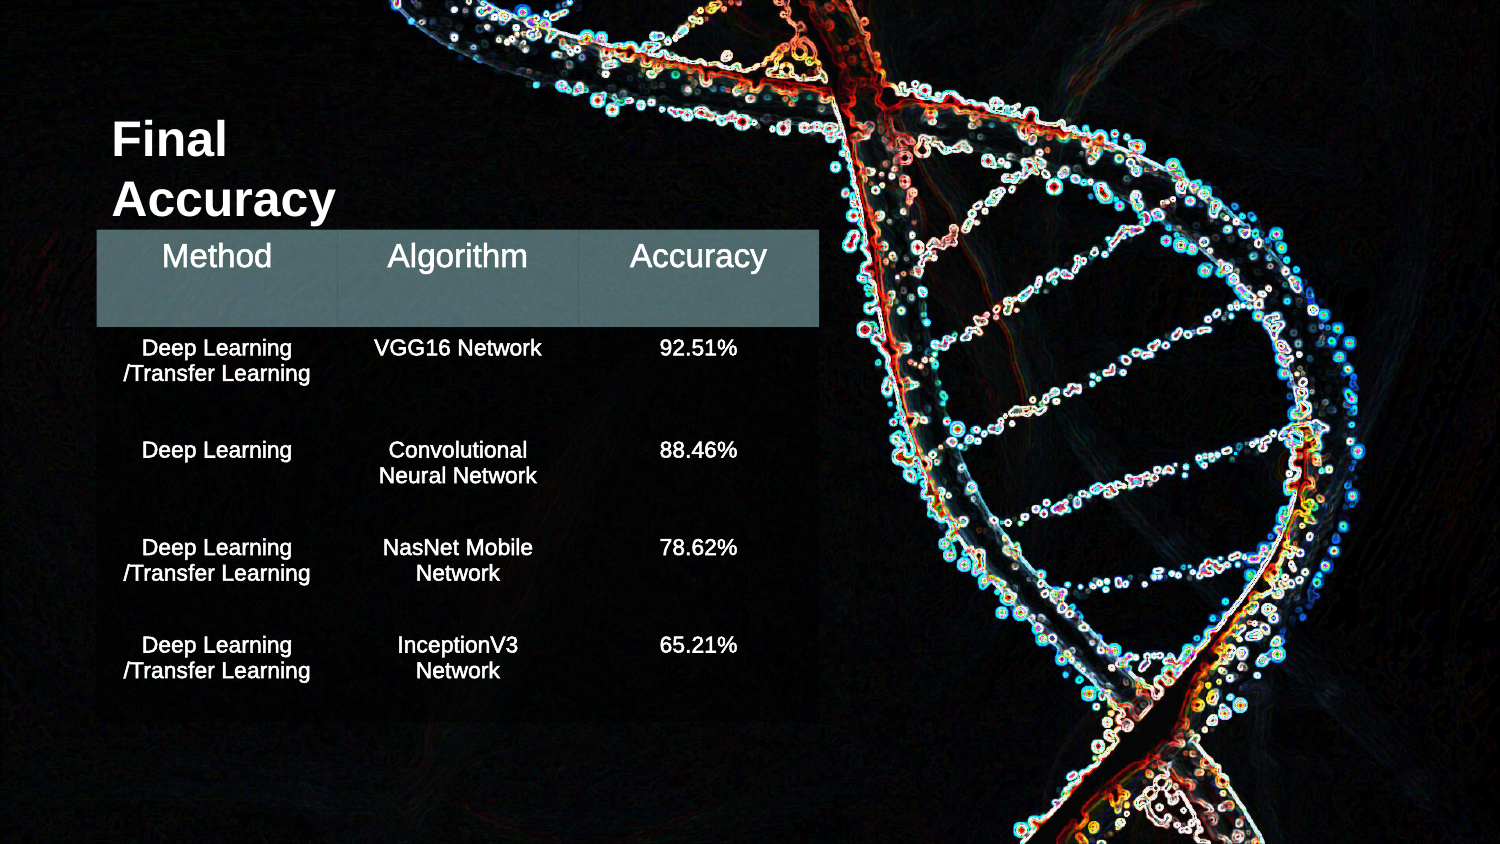

Final Accuracy
| Method | Algorithm | Accuracy |
| --- | --- | --- |
| Deep Learning /Transfer Learning | VGG16 Network | 92.51% |
| Deep Learning | Convolutional Neural Network | 88.46% |
| Deep Learning /Transfer Learning | NasNet Mobile Network | 78.62% |
| Deep Learning /Transfer Learning | InceptionV3 Network | 65.21% |